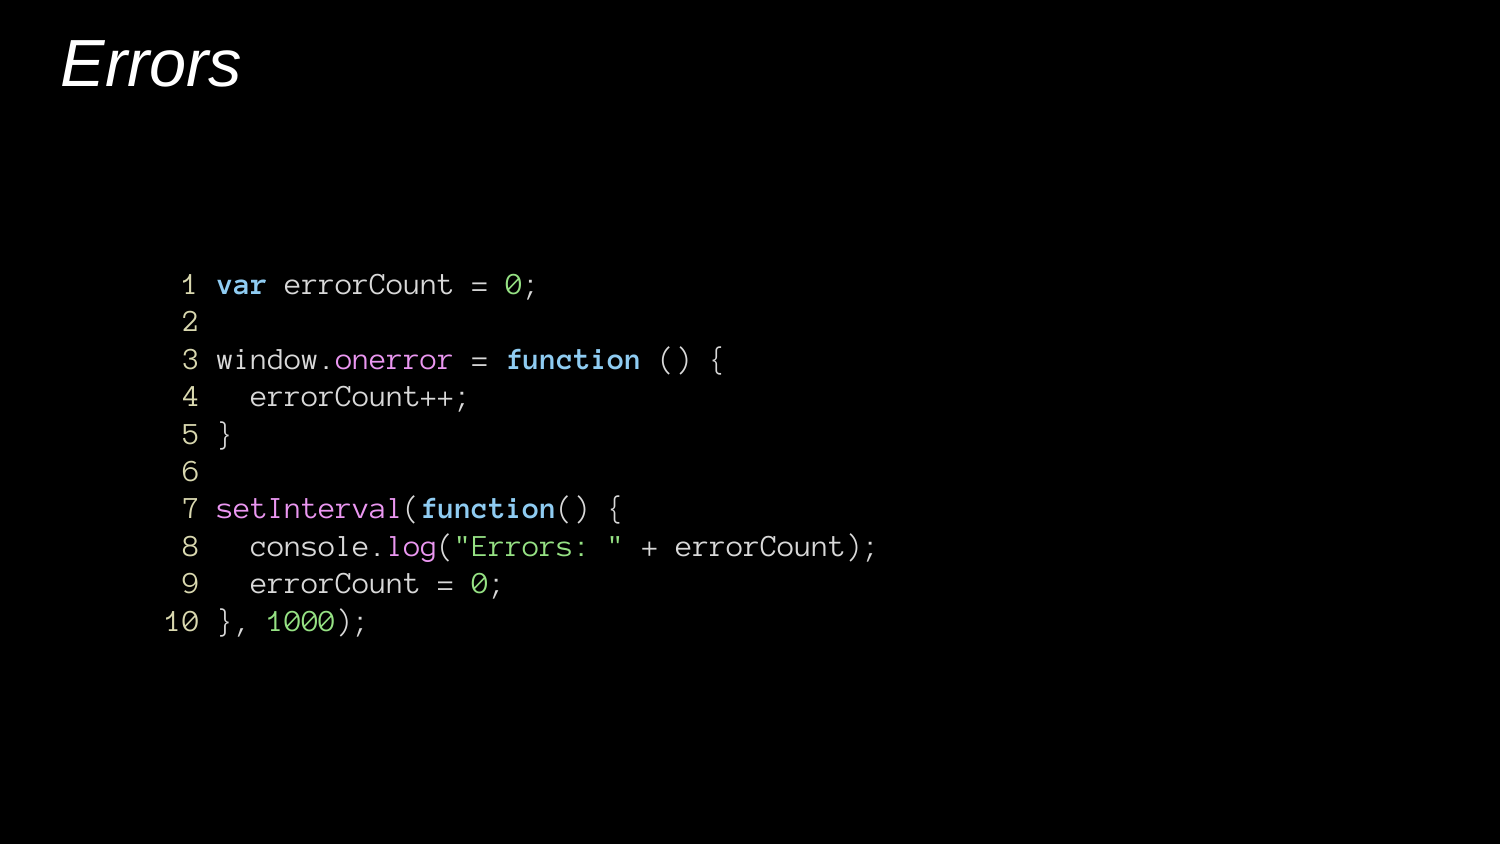

# Errors
    1 var errorCount = 0;
    2
    3 window.onerror = function () {
    4   errorCount++;
    5 }
    6
    7 setInterval(function() {
    8   console.log("Errors: " + errorCount);
    9   errorCount = 0;
   10 }, 1000);